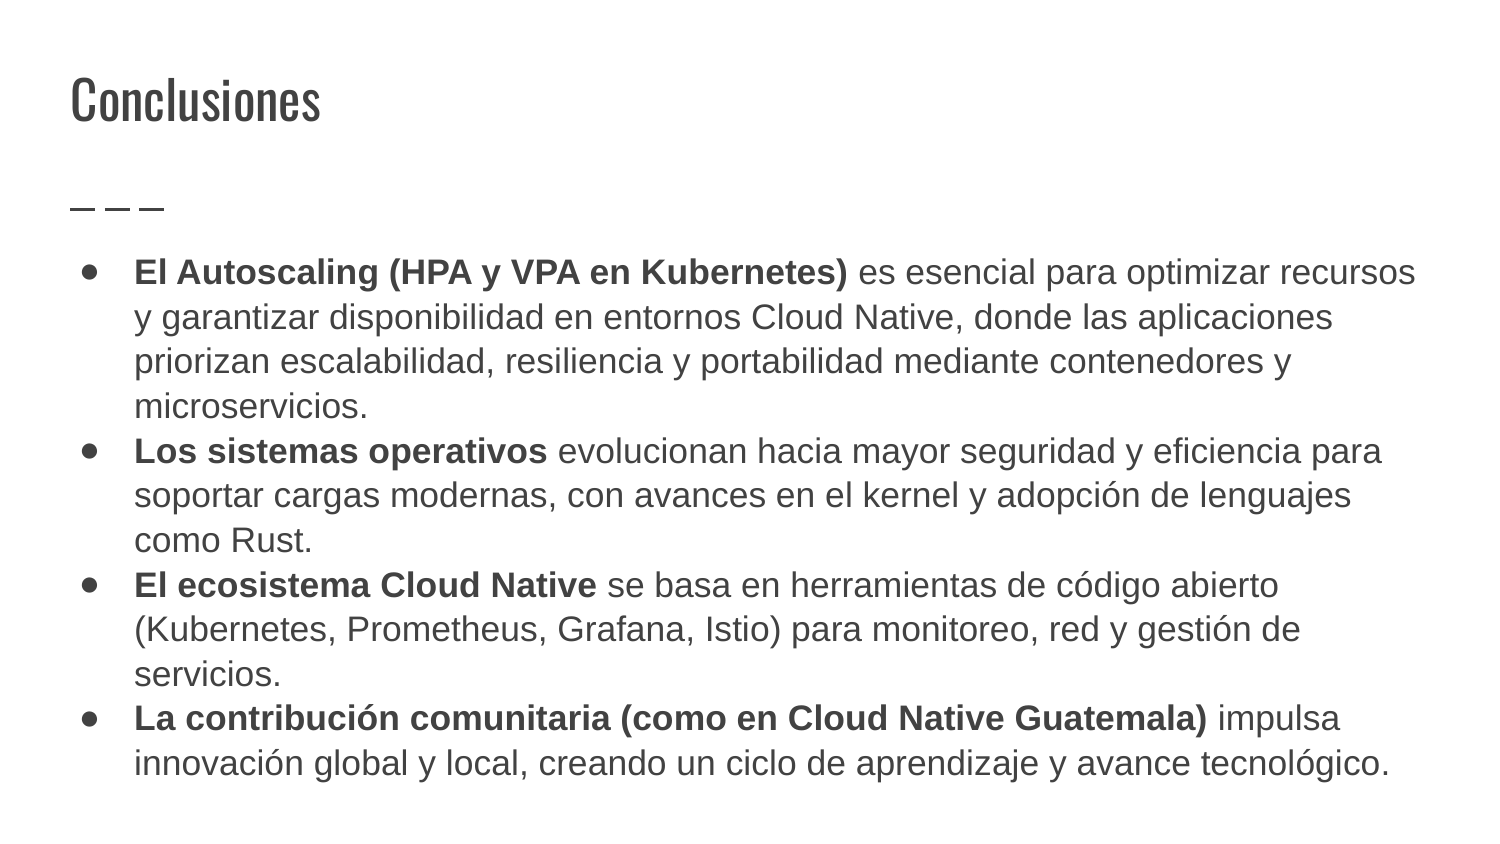

# Conclusiones
El Autoscaling (HPA y VPA en Kubernetes) es esencial para optimizar recursos y garantizar disponibilidad en entornos Cloud Native, donde las aplicaciones priorizan escalabilidad, resiliencia y portabilidad mediante contenedores y microservicios.
Los sistemas operativos evolucionan hacia mayor seguridad y eficiencia para soportar cargas modernas, con avances en el kernel y adopción de lenguajes como Rust.
El ecosistema Cloud Native se basa en herramientas de código abierto (Kubernetes, Prometheus, Grafana, Istio) para monitoreo, red y gestión de servicios.
La contribución comunitaria (como en Cloud Native Guatemala) impulsa innovación global y local, creando un ciclo de aprendizaje y avance tecnológico.